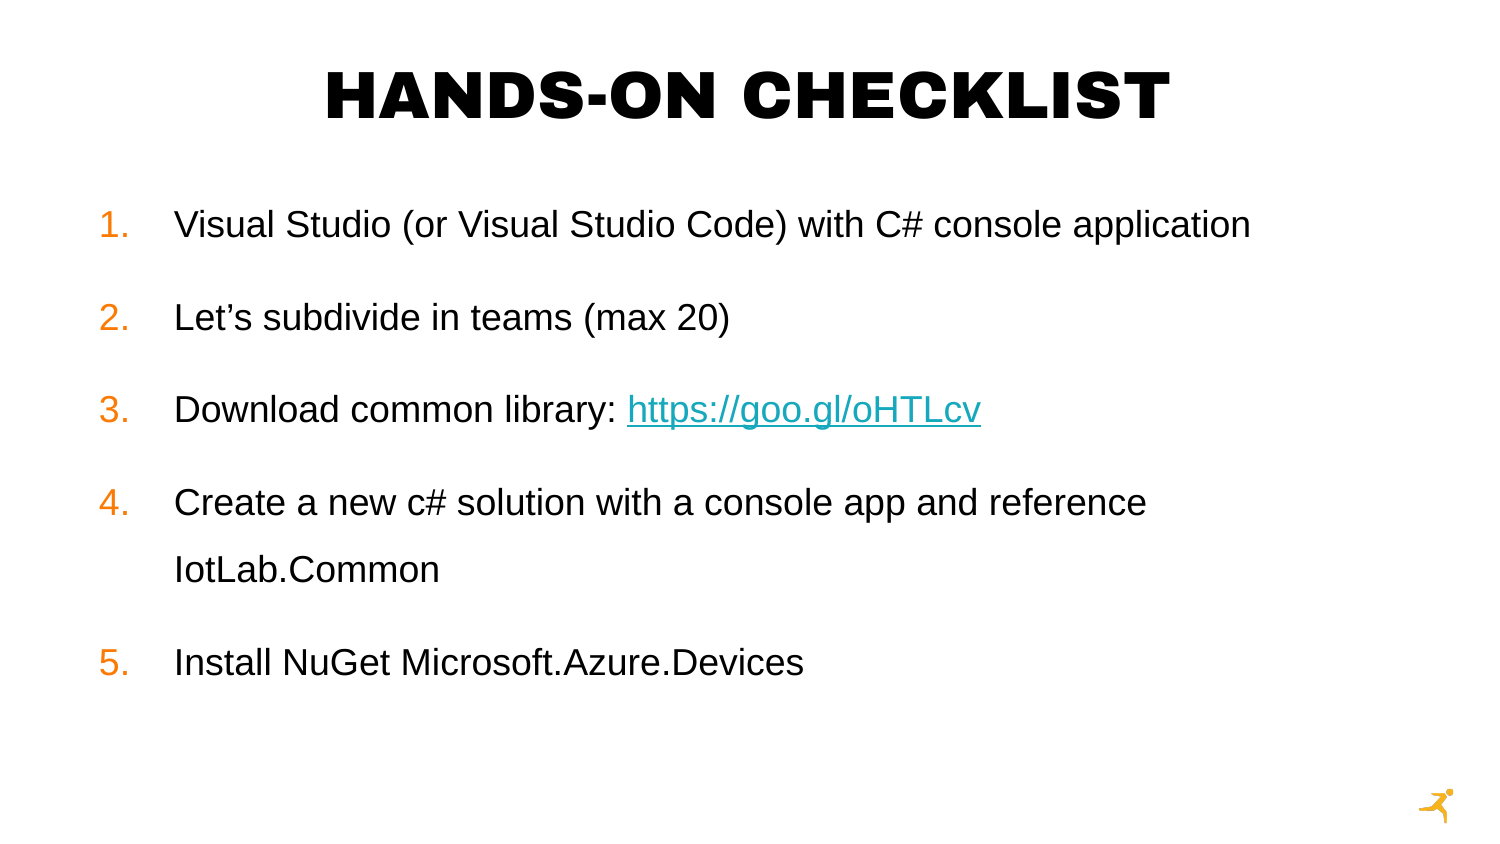

# Hands-on checklist
Visual Studio (or Visual Studio Code) with C# console application
Let’s subdivide in teams (max 20)
Download common library: https://goo.gl/oHTLcv
Create a new c# solution with a console app and reference IotLab.Common
Install NuGet Microsoft.Azure.Devices